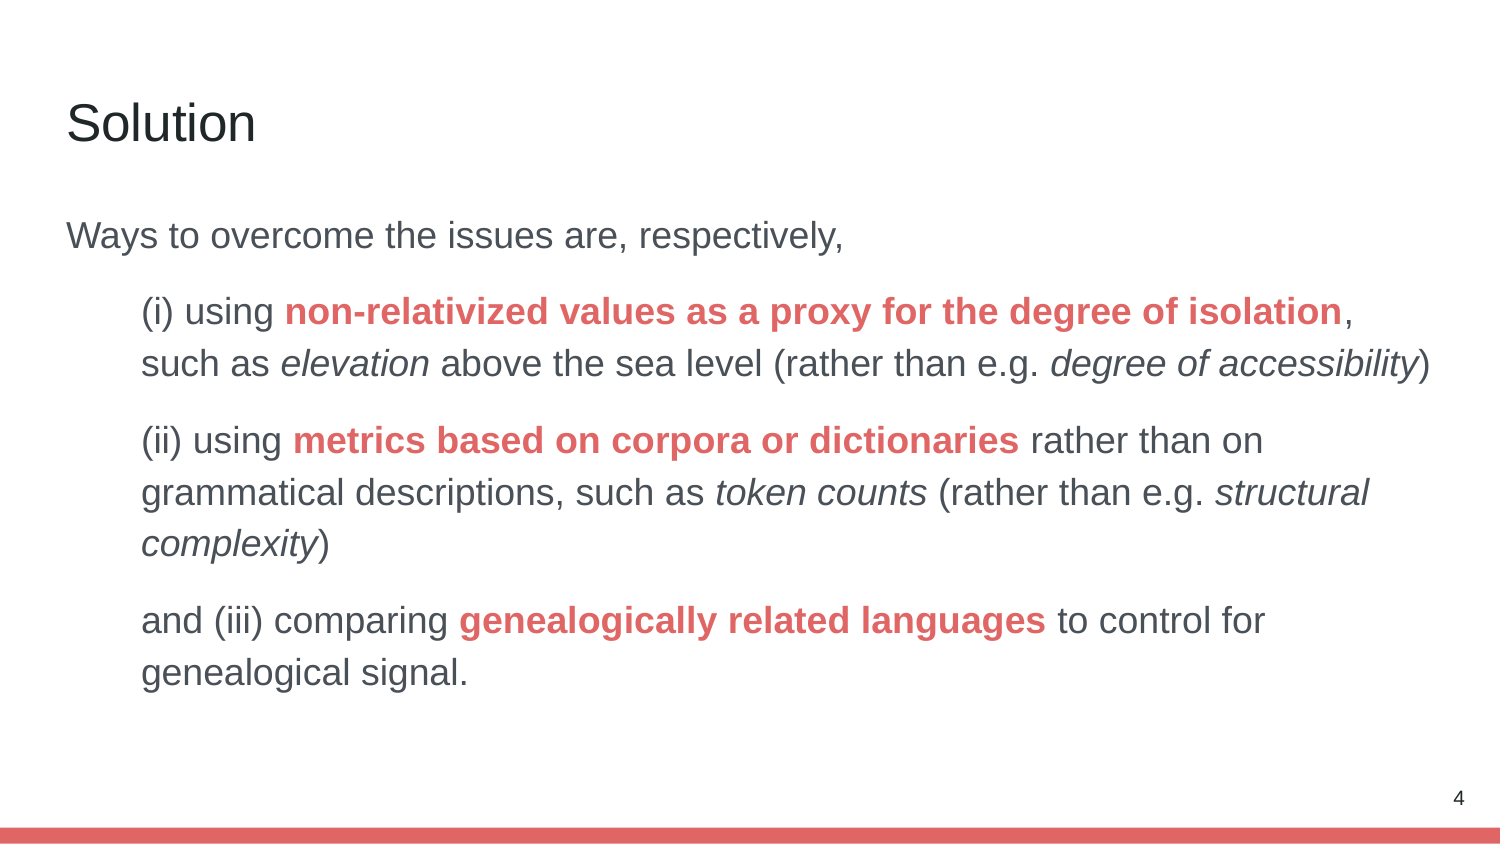

# Solution
Ways to overcome the issues are, respectively,
(i) using non-relativized values as a proxy for the degree of isolation, such as elevation above the sea level (rather than e.g. degree of accessibility)
(ii) using metrics based on corpora or dictionaries rather than on grammatical descriptions, such as token counts (rather than e.g. structural complexity)
and (iii) comparing genealogically related languages to control for genealogical signal.
4